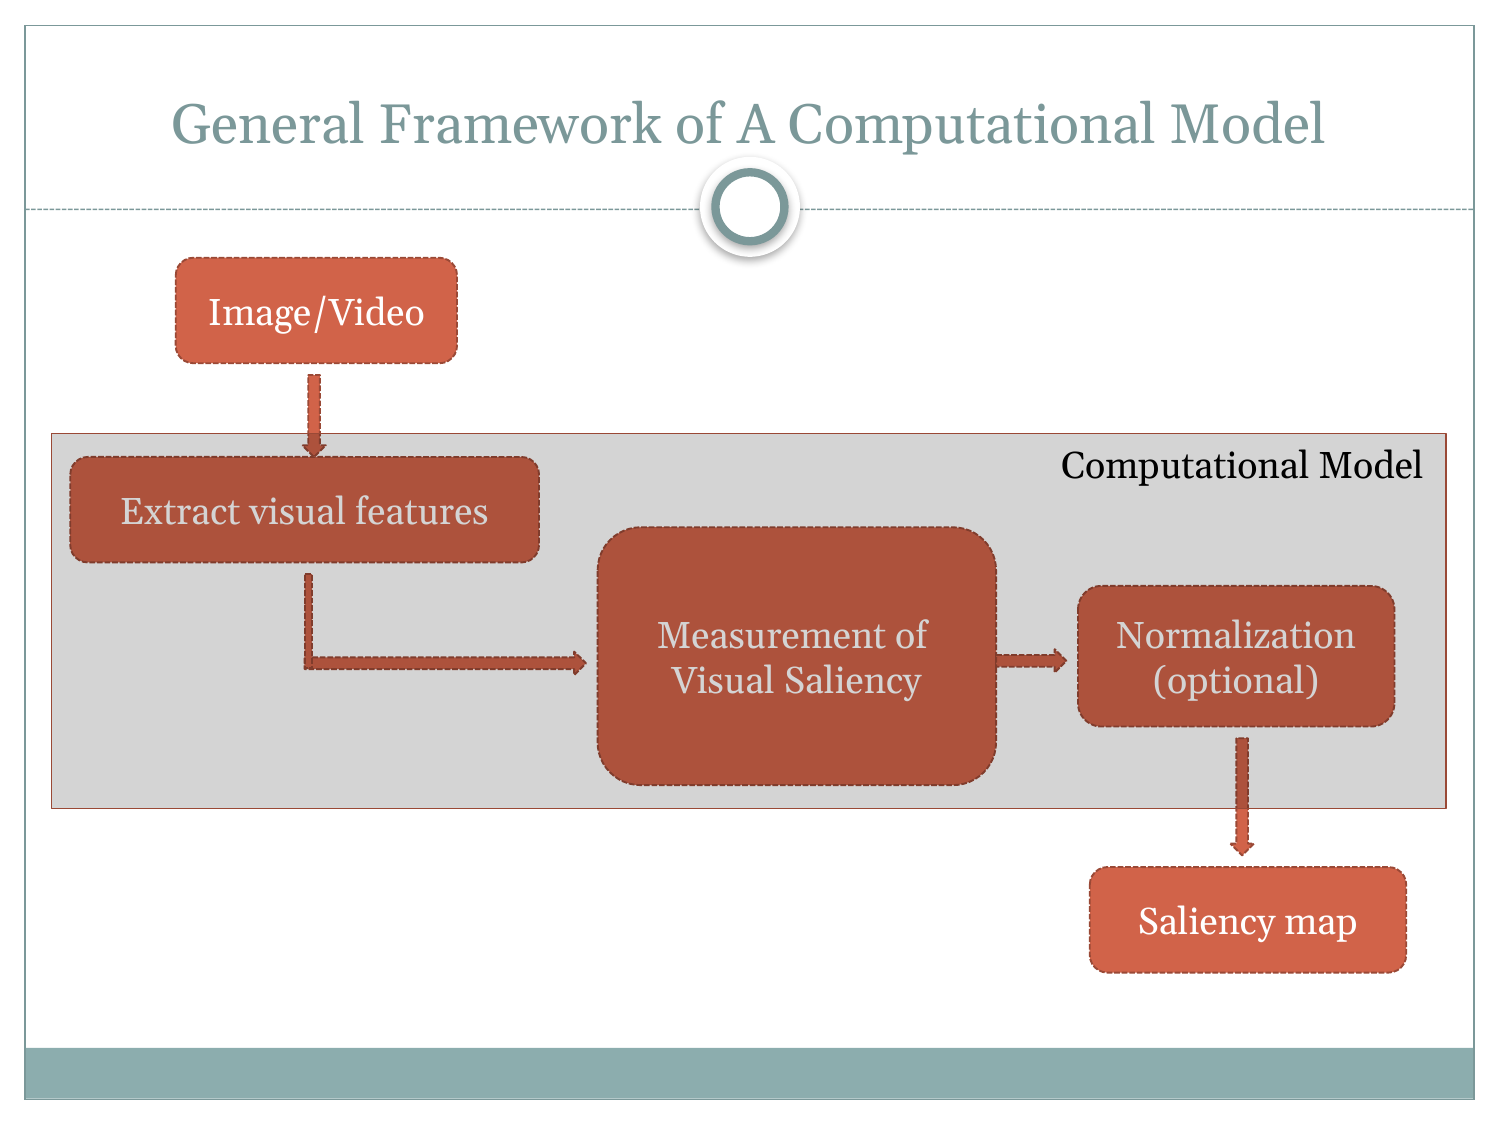

# General Framework of A Computational Model
Image/Video

Computational Model
Extract visual features
Measurement of  Visual Saliency

Normalization
(optional)

Saliency map